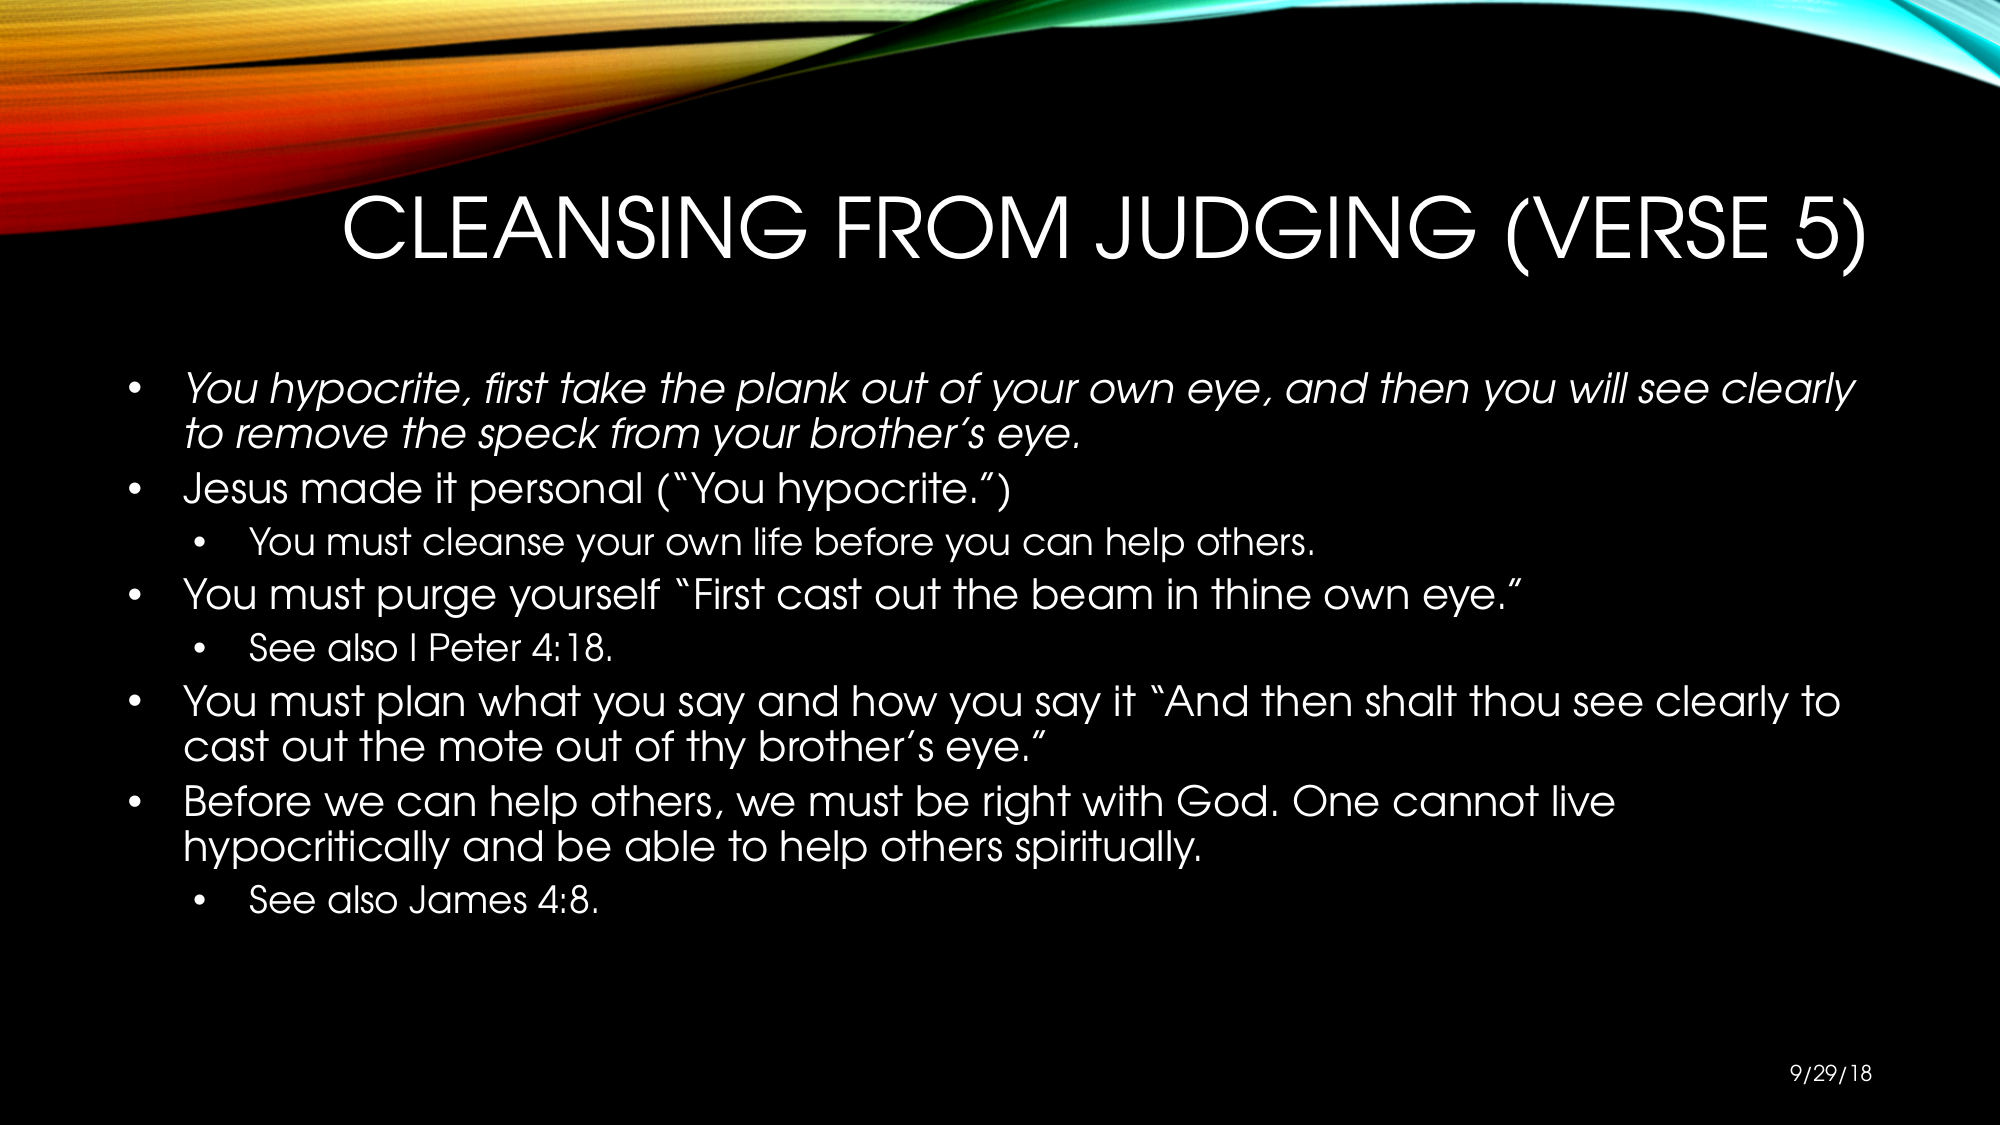

# Cleansing from Judging (verse 5)
You hypocrite, first take the plank out of your own eye, and then you will see clearly to remove the speck from your brother’s eye.
Jesus made it personal (“You hypocrite.”)
You must cleanse your own life before you can help others.
You must purge yourself “First cast out the beam in thine own eye.”
See also I Peter 4:18.
You must plan what you say and how you say it “And then shalt thou see clearly to cast out the mote out of thy brother’s eye.”
Before we can help others, we must be right with God. One cannot live hypocritically and be able to help others spiritually.
See also James 4:8.
9/29/18